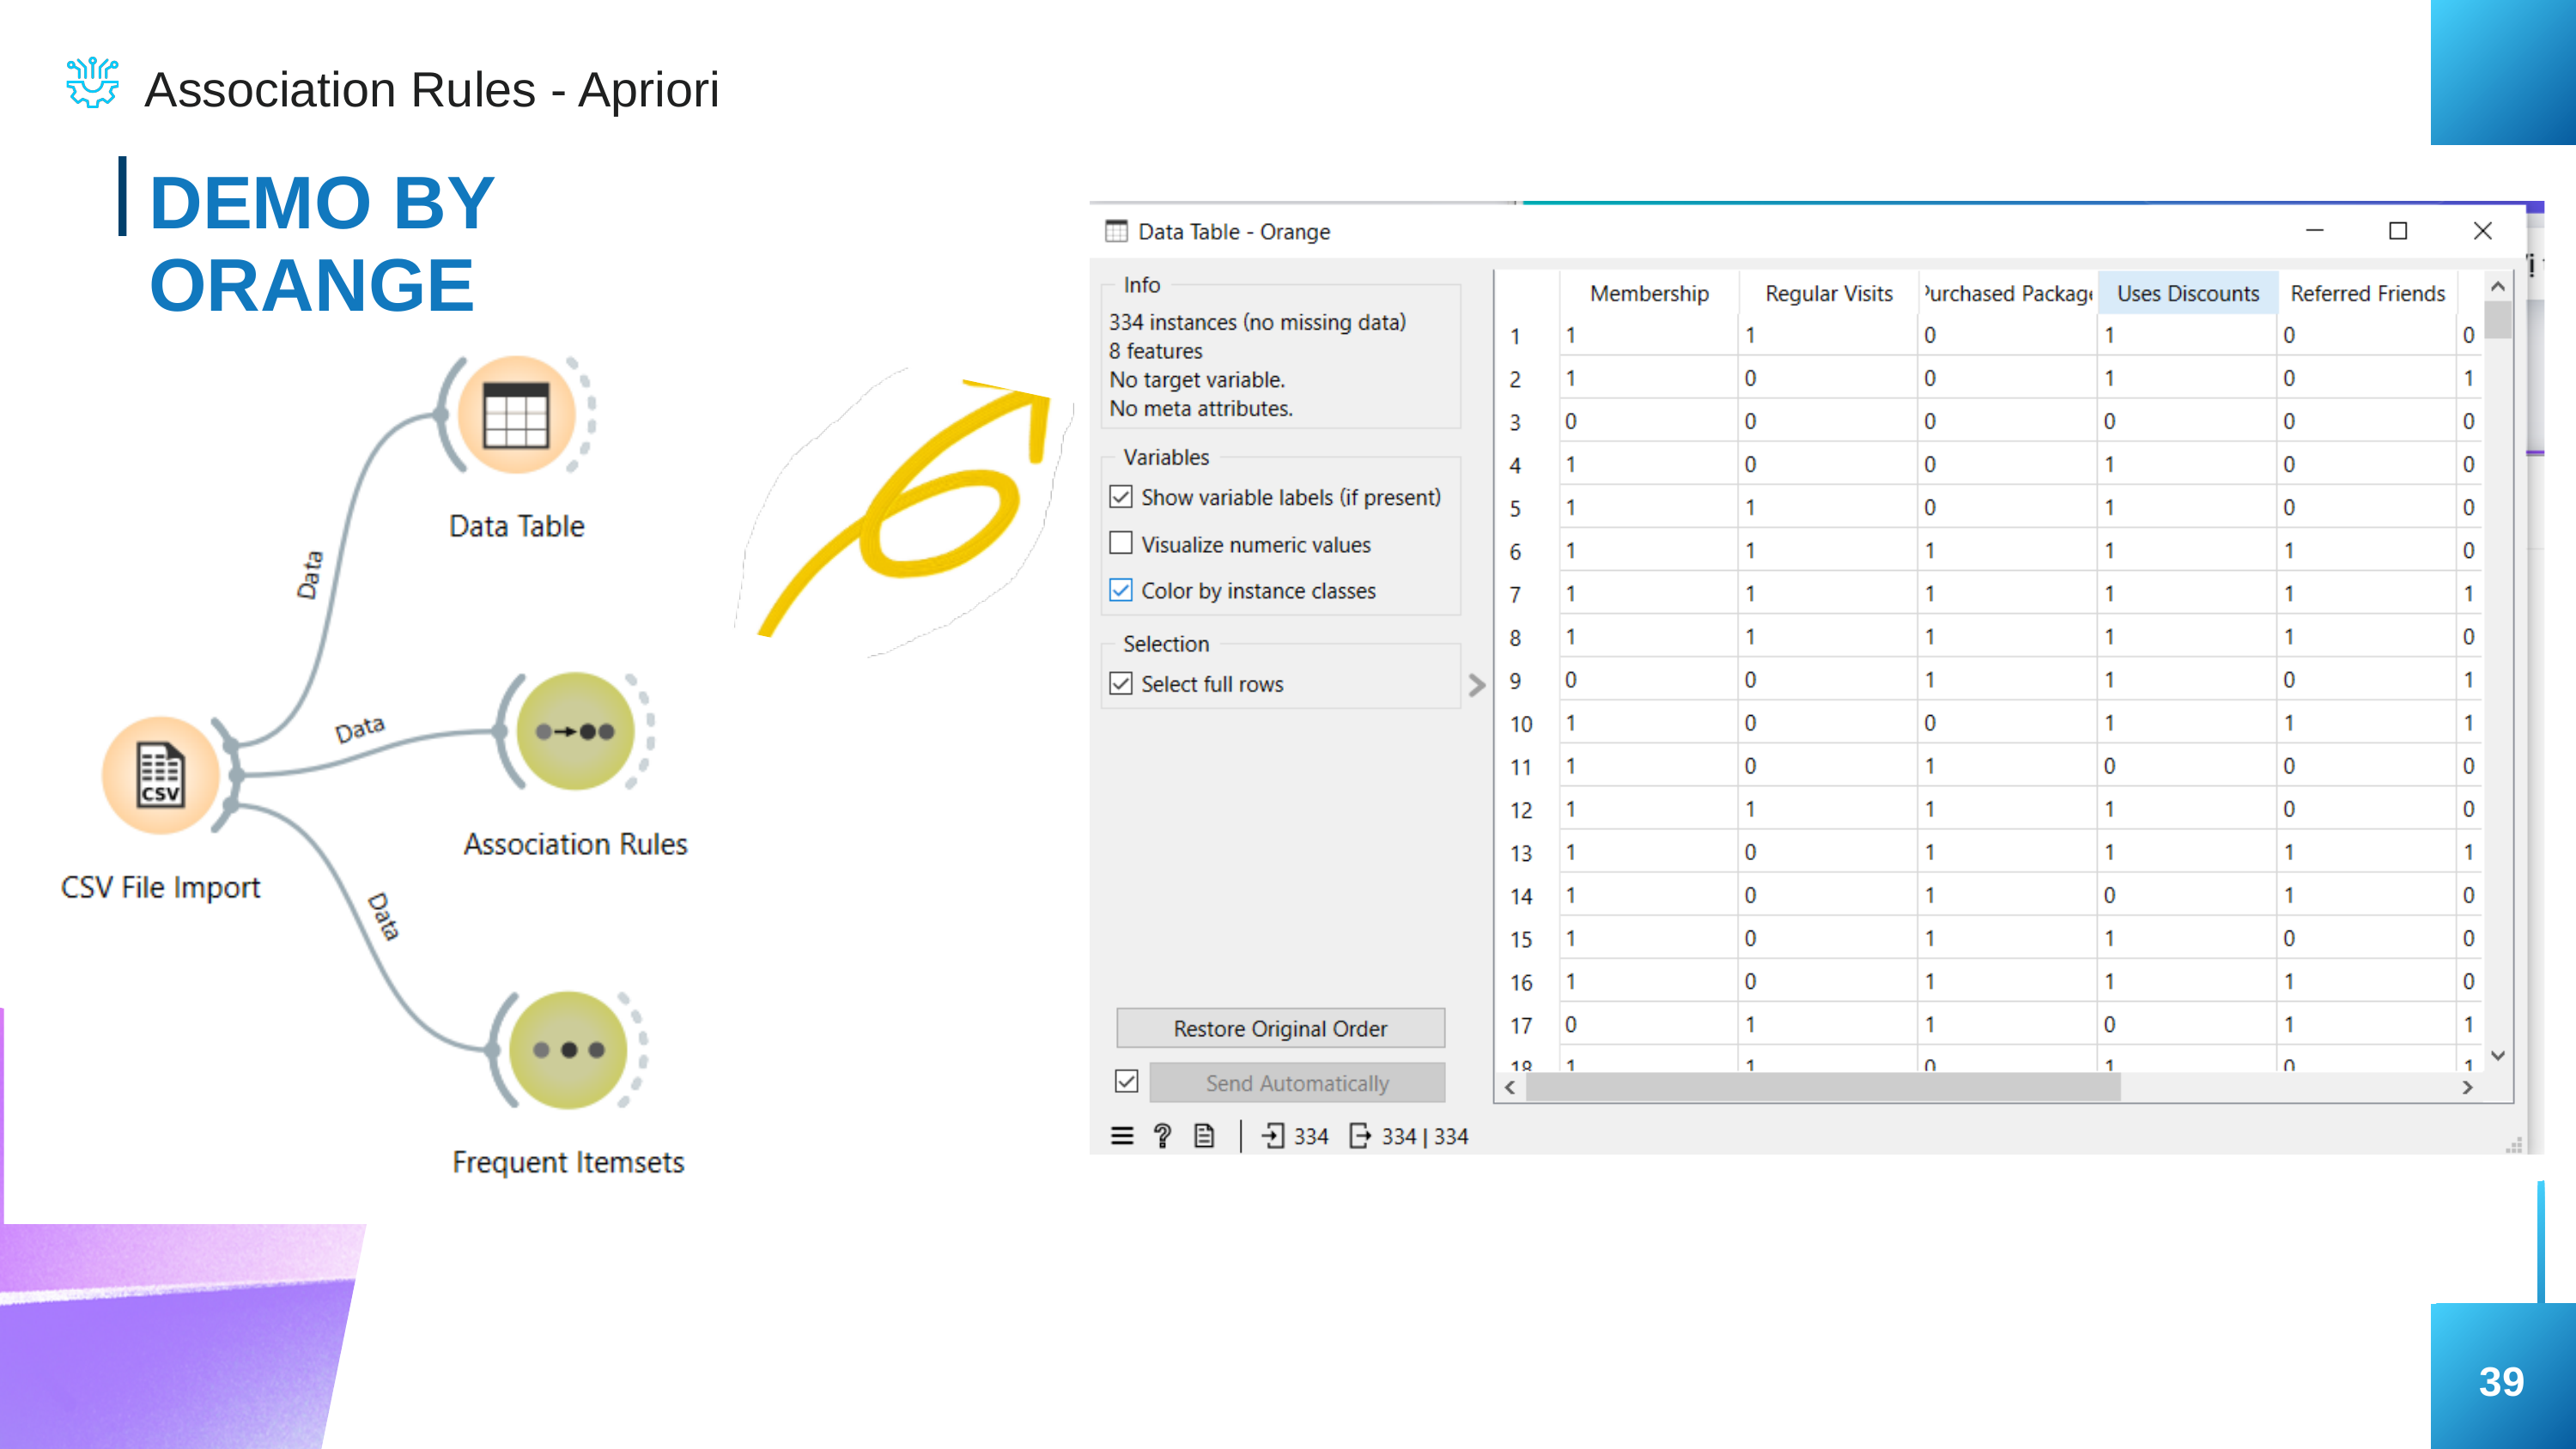

Association Rules - Apriori

DEMO BY ORANGE

39